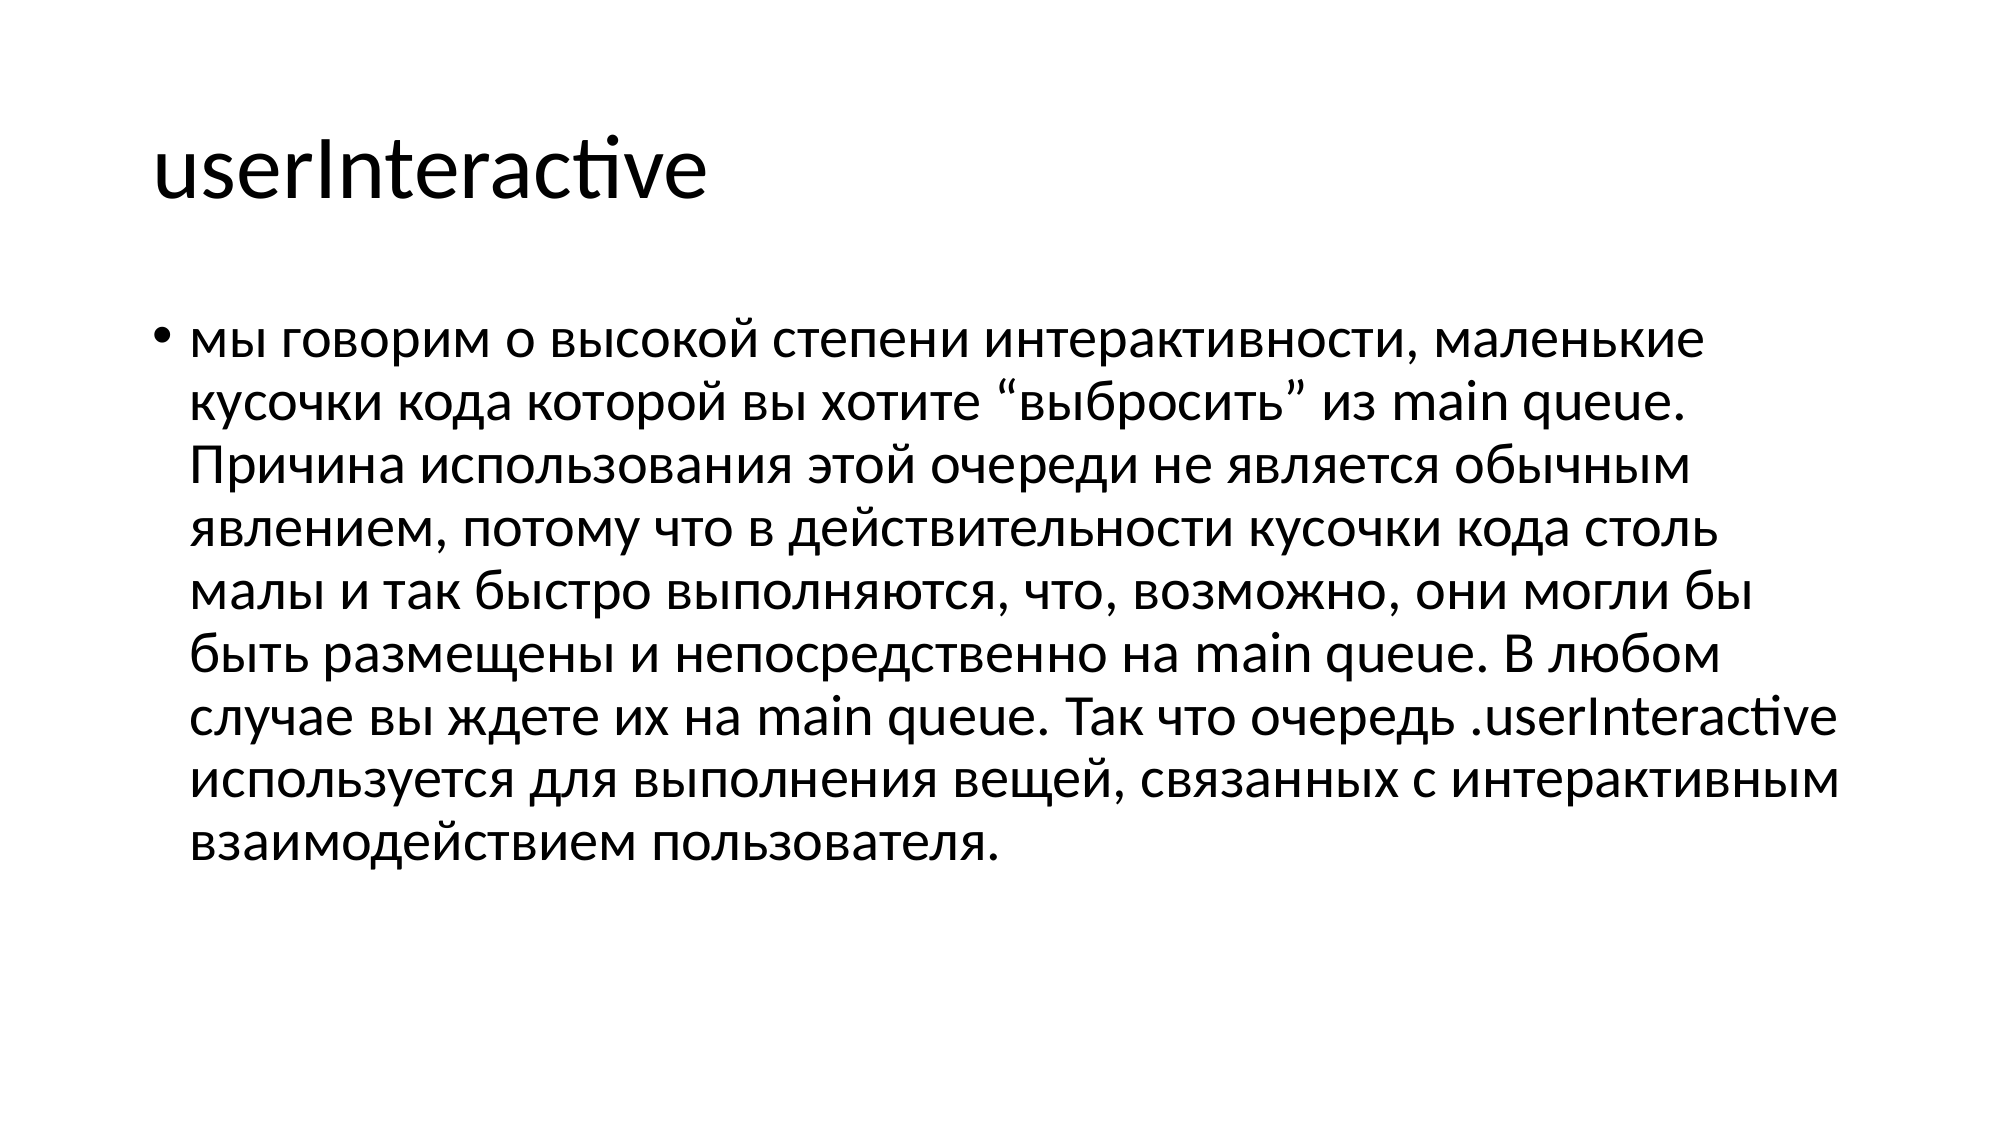

# userInteractive
мы говорим о высокой степени интерактивности, маленькие кусочки кода которой вы хотите “выбросить” из main queue. Причина использования этой очереди не является обычным явлением, потому что в действительности кусочки кода столь малы и так быстро выполняются, что, возможно, они могли бы быть размещены и непосредственно на main queue. В любом случае вы ждете их на main queue. Так что очередь .userInteractive используется для выполнения вещей, связанных с интерактивным взаимодействием пользователя.